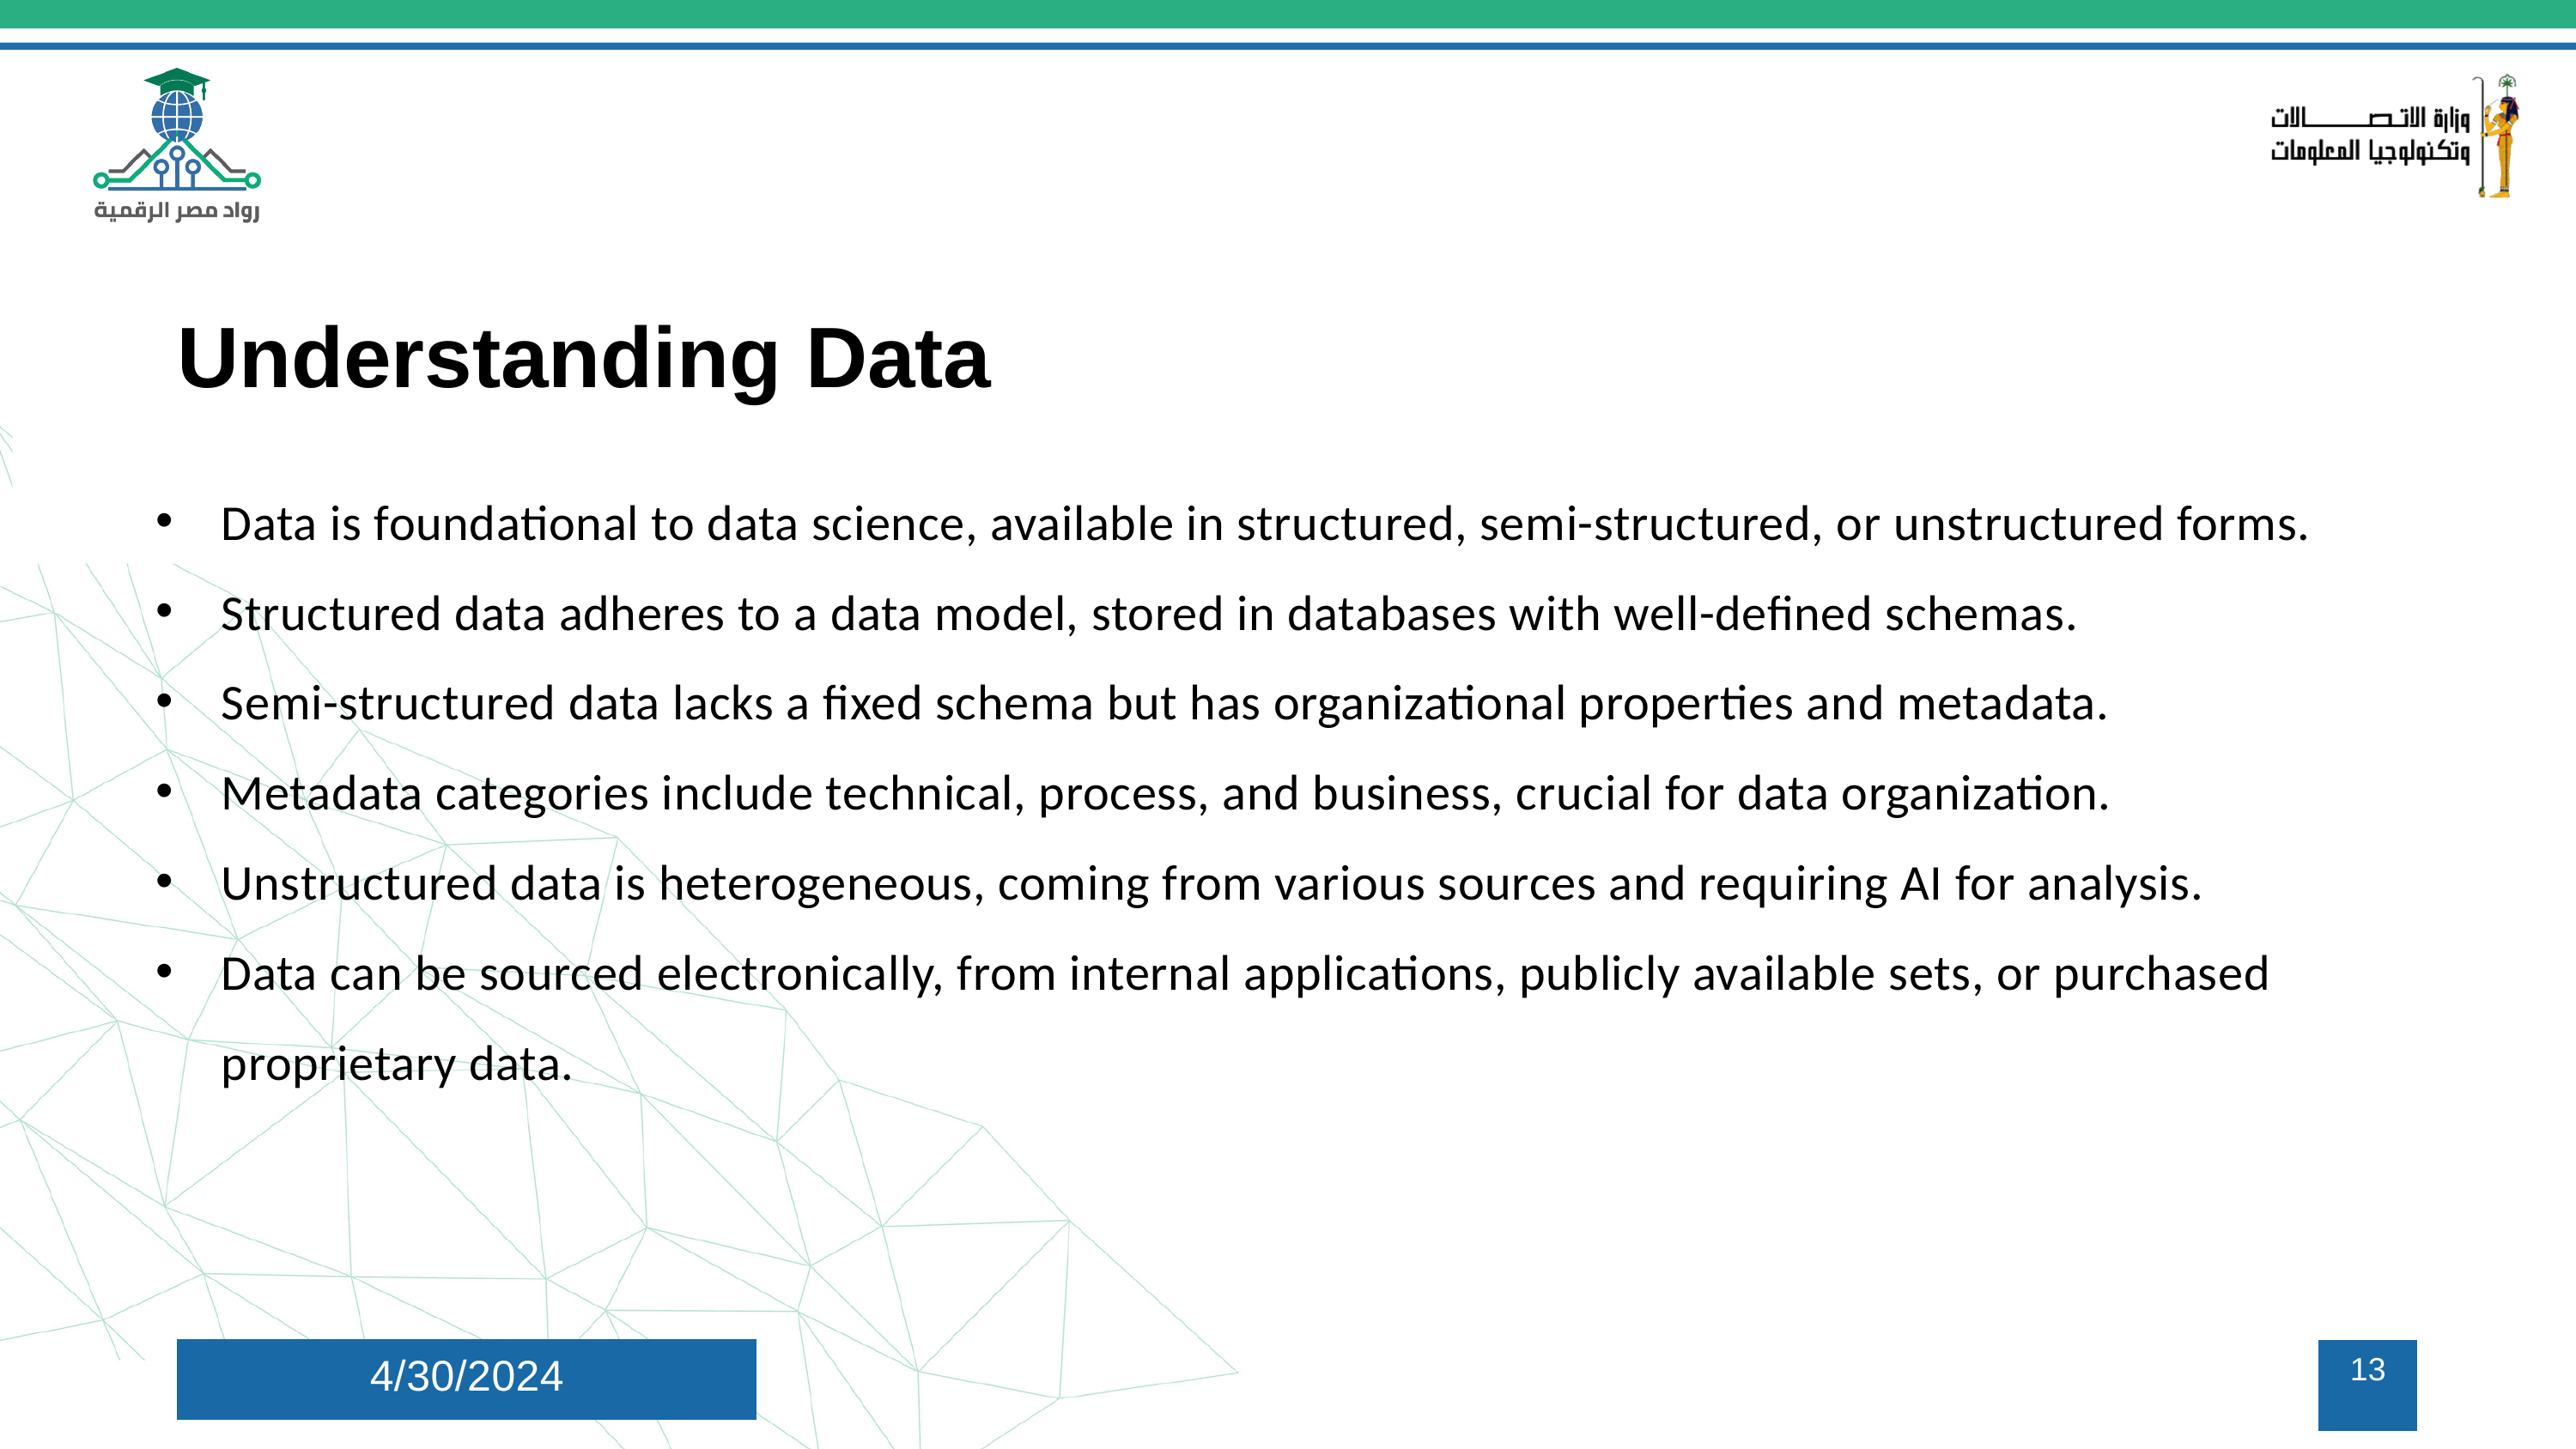

Understanding Data
Data is foundational to data science, available in structured, semi-structured, or unstructured forms.
Structured data adheres to a data model, stored in databases with well-defined schemas.
Semi-structured data lacks a fixed schema but has organizational properties and metadata.
Metadata categories include technical, process, and business, crucial for data organization.
Unstructured data is heterogeneous, coming from various sources and requiring AI for analysis.
Data can be sourced electronically, from internal applications, publicly available sets, or purchased proprietary data.

4/30/2024
13